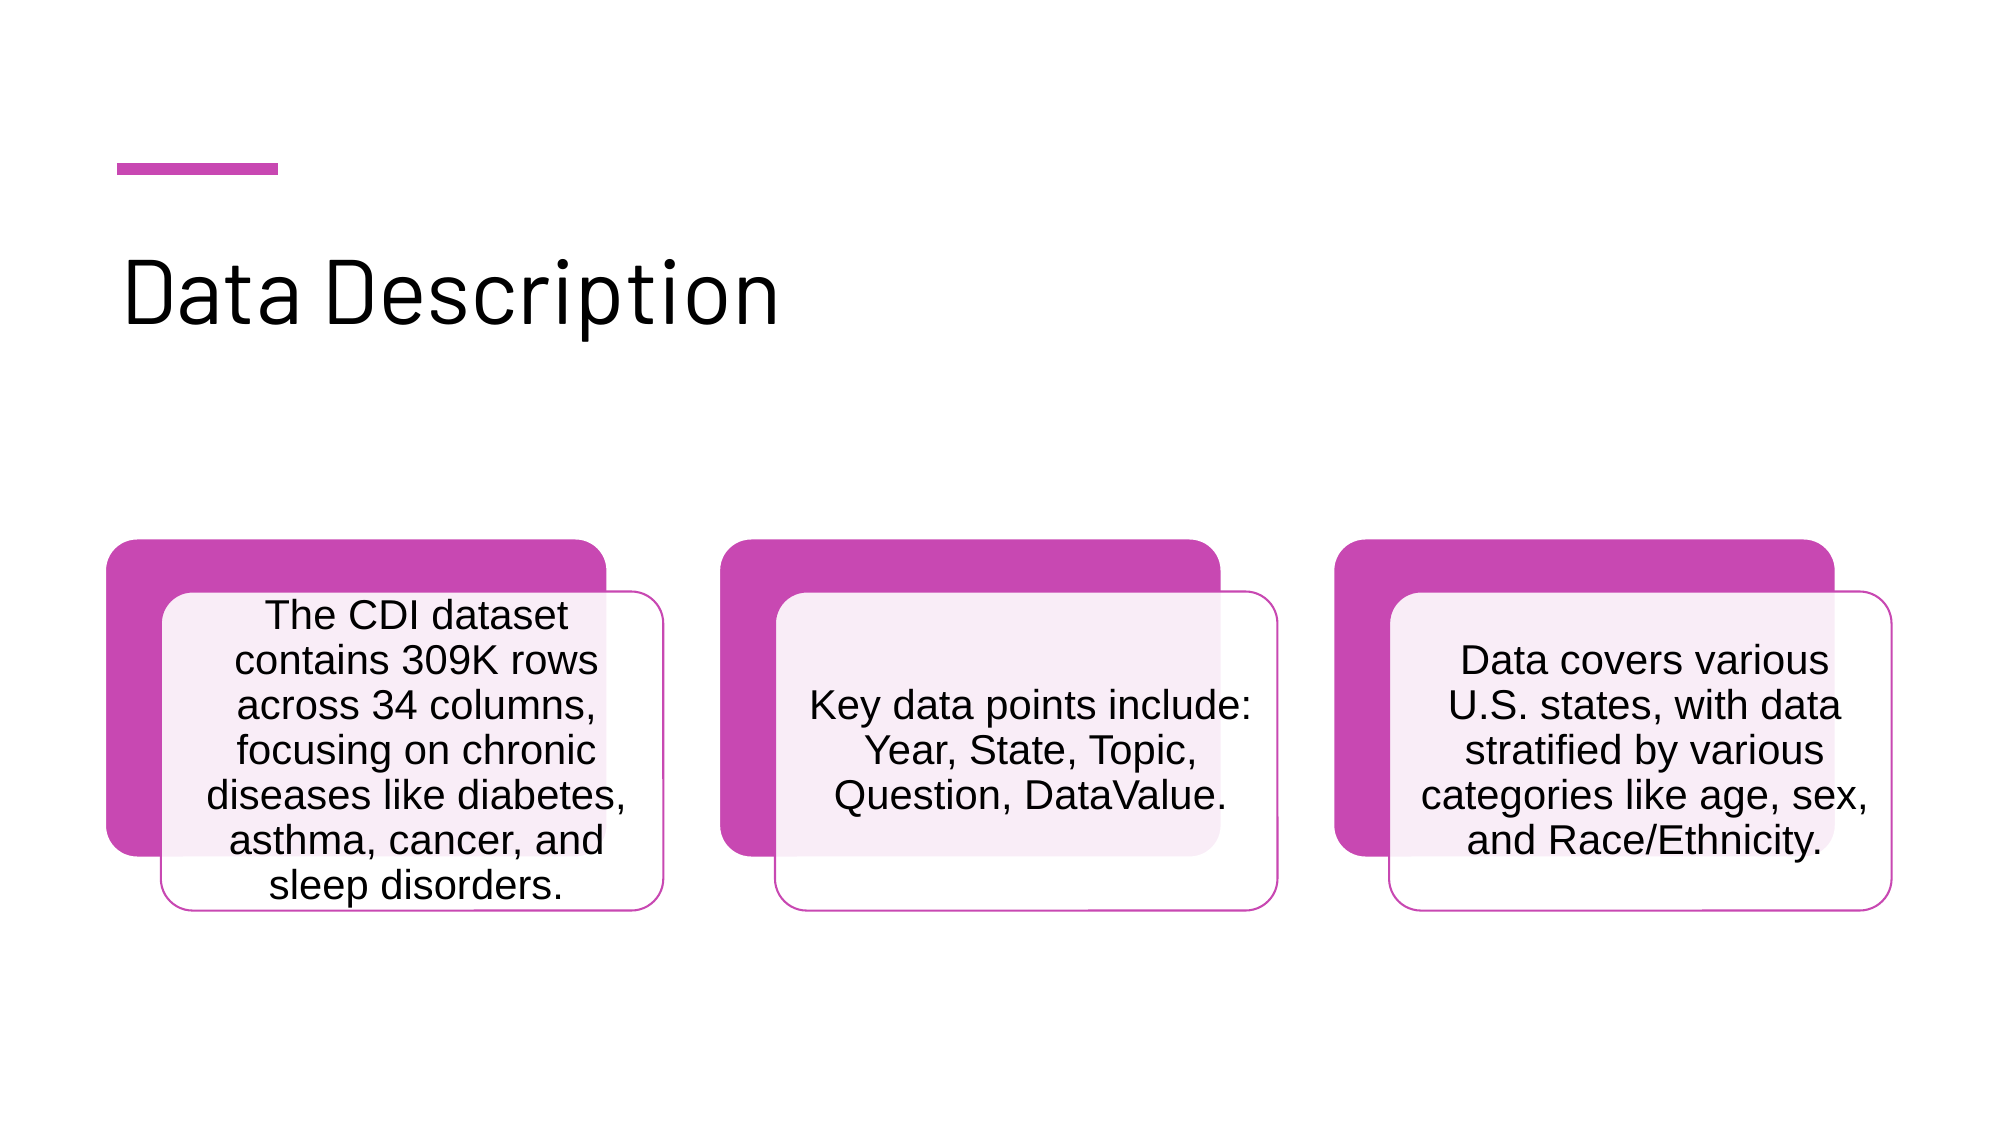

# Data Description
The CDI dataset contains 309K rows across 34 columns, focusing on chronic diseases like diabetes, asthma, cancer, and sleep disorders.
Key data points include: Year, State, Topic, Question, DataValue.
Data covers various U.S. states, with data stratified by various categories like age, sex, and Race/Ethnicity.